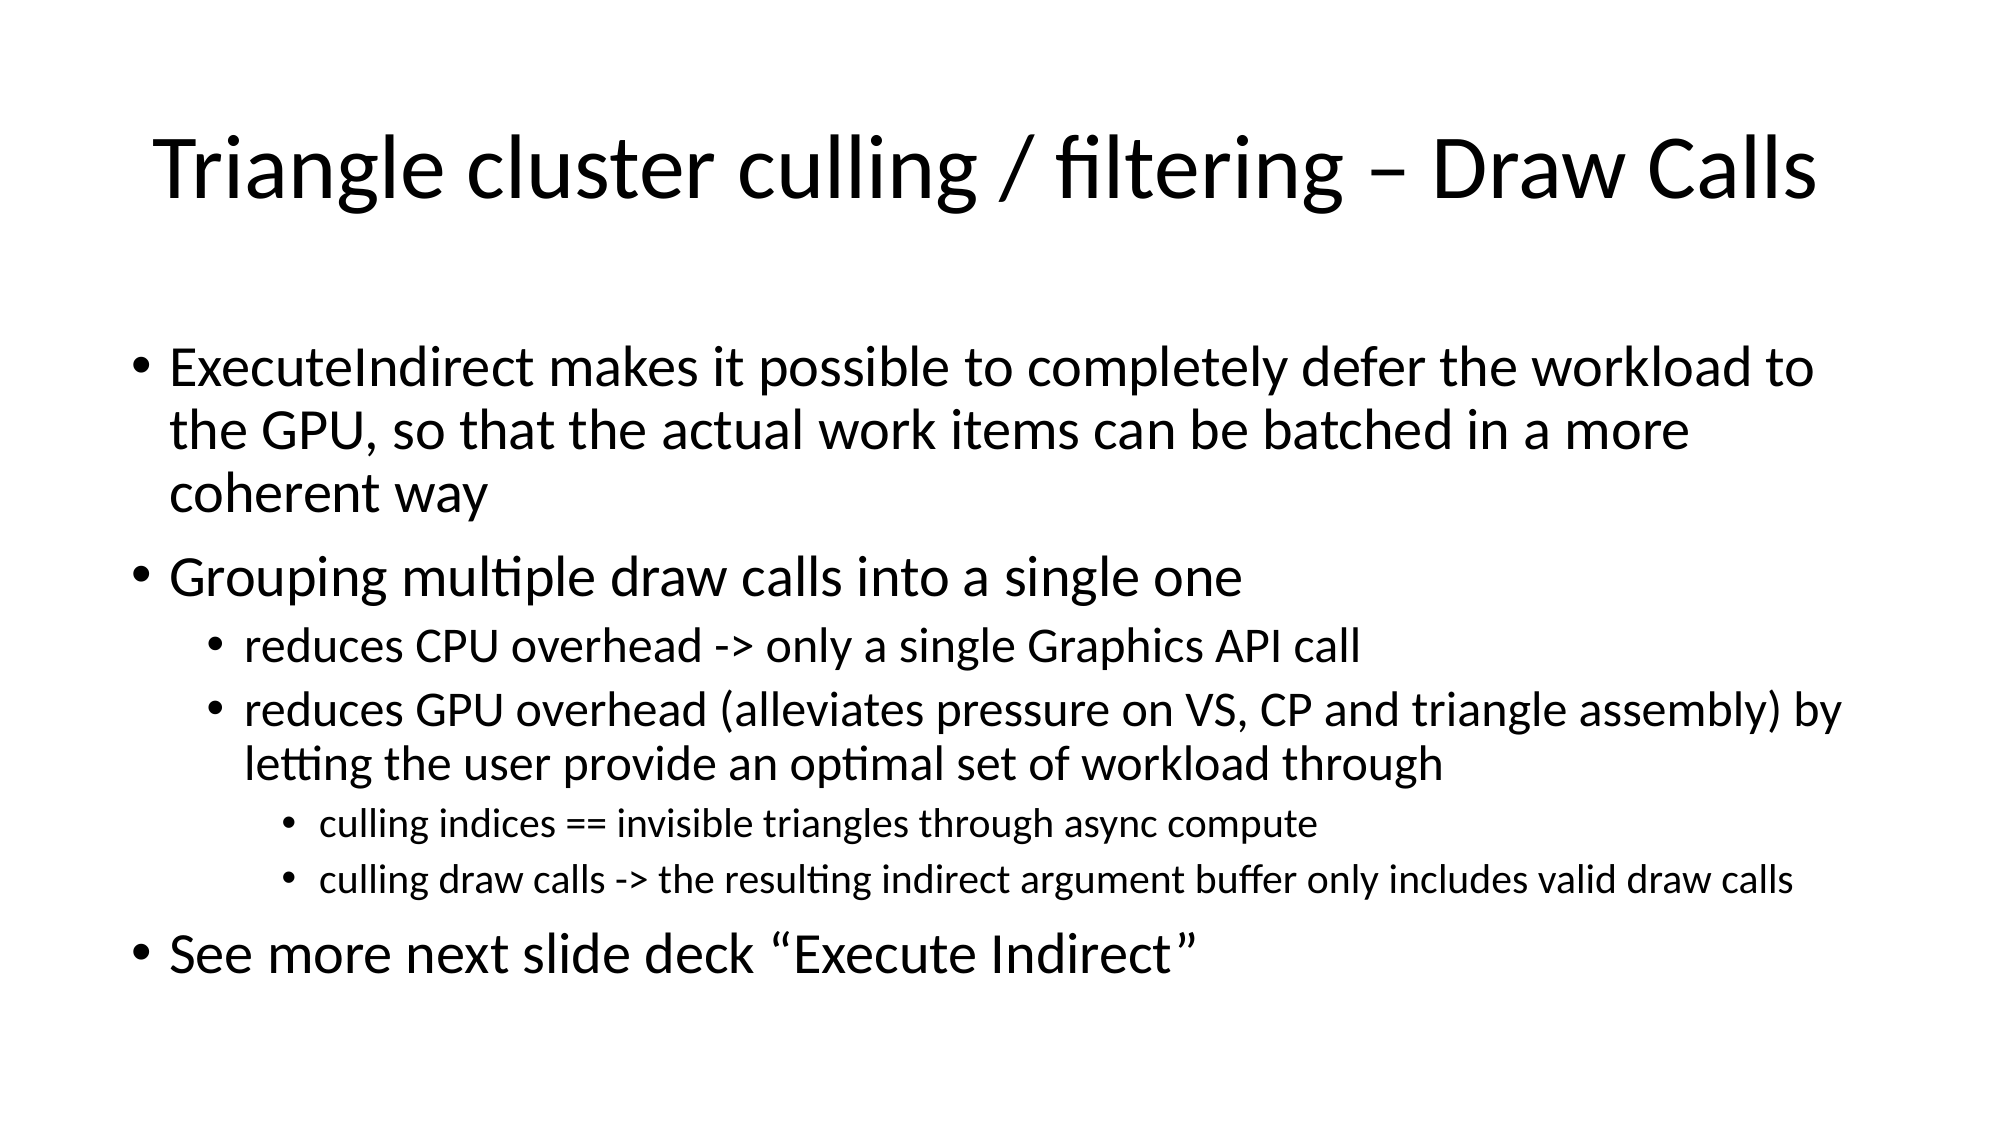

# Triangle cluster culling / filtering – Draw Calls
ExecuteIndirect makes it possible to completely defer the workload to the GPU, so that the actual work items can be batched in a more coherent way
Grouping multiple draw calls into a single one
reduces CPU overhead -> only a single Graphics API call
reduces GPU overhead (alleviates pressure on VS, CP and triangle assembly) by letting the user provide an optimal set of workload through
culling indices == invisible triangles through async compute
culling draw calls -> the resulting indirect argument buffer only includes valid draw calls
See more next slide deck “Execute Indirect”